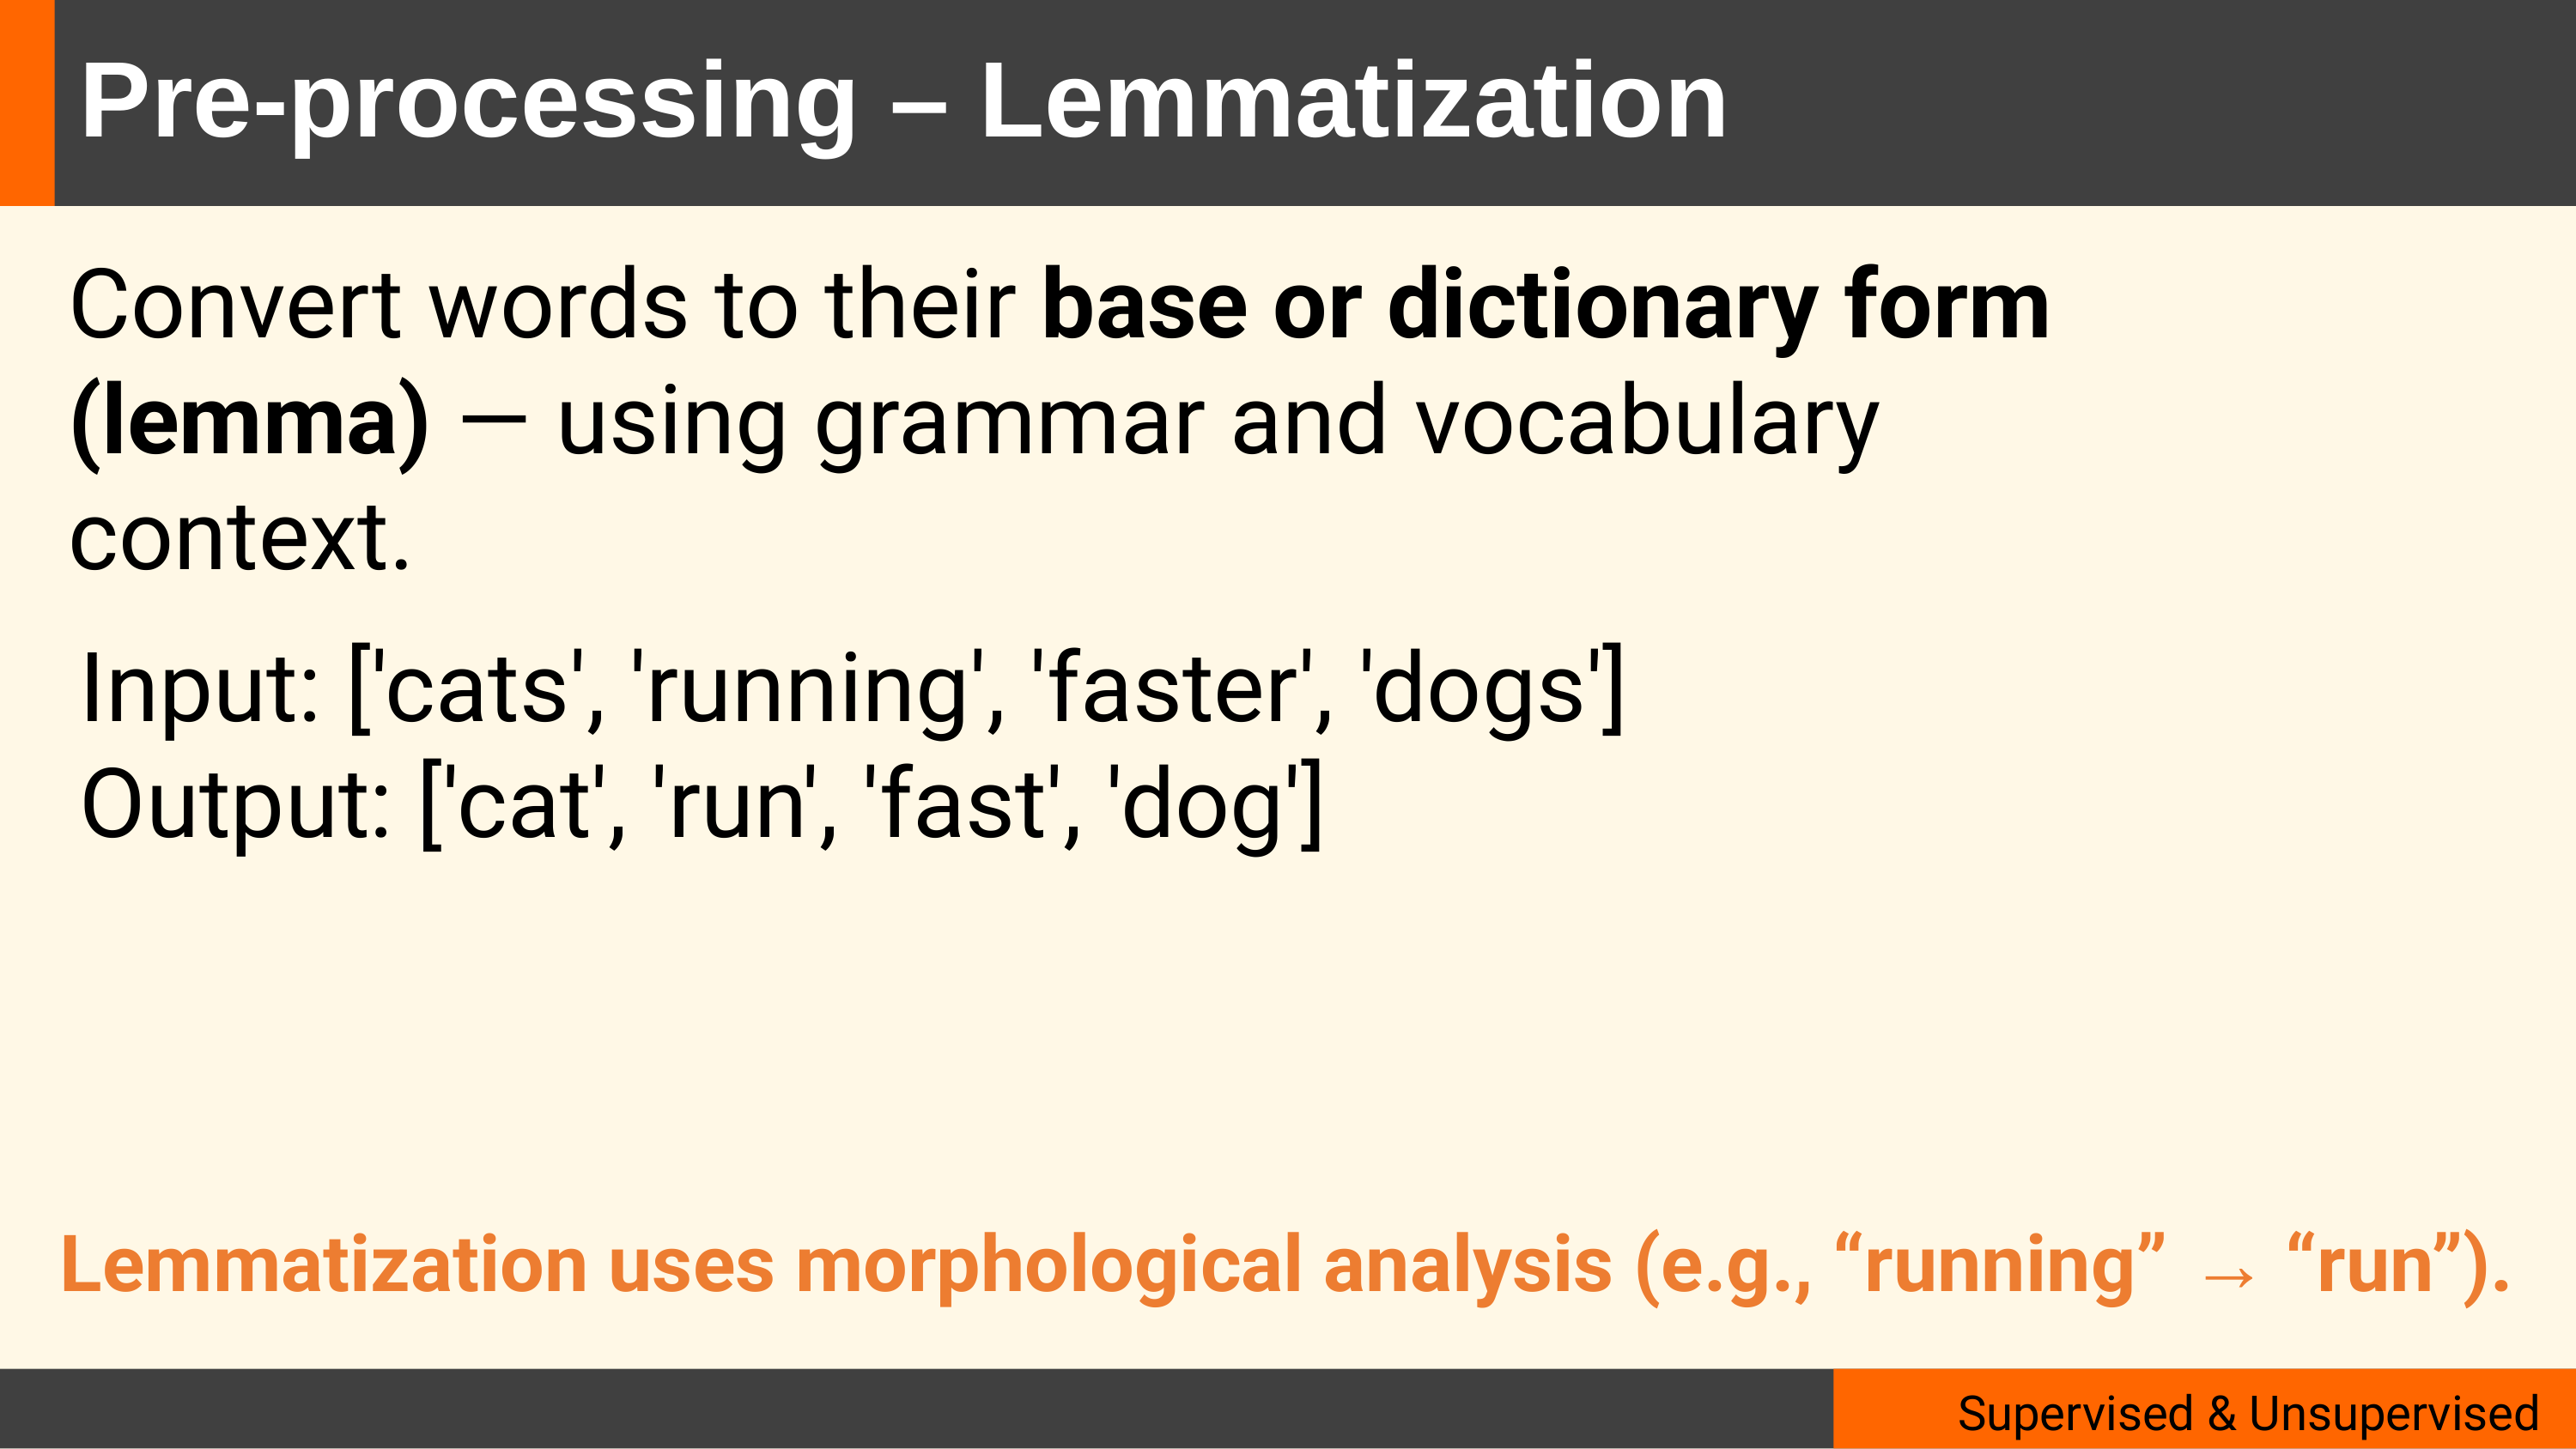

Pre-processing – Lemmatization
Convert words to their base or dictionary form (lemma) — using grammar and vocabulary context.
Input: ['cats', 'running', 'faster', 'dogs']
Output: ['cat', 'run', 'fast', 'dog']
Lemmatization uses morphological analysis (e.g., “running” → “run”).
Supervised & Unsupervised